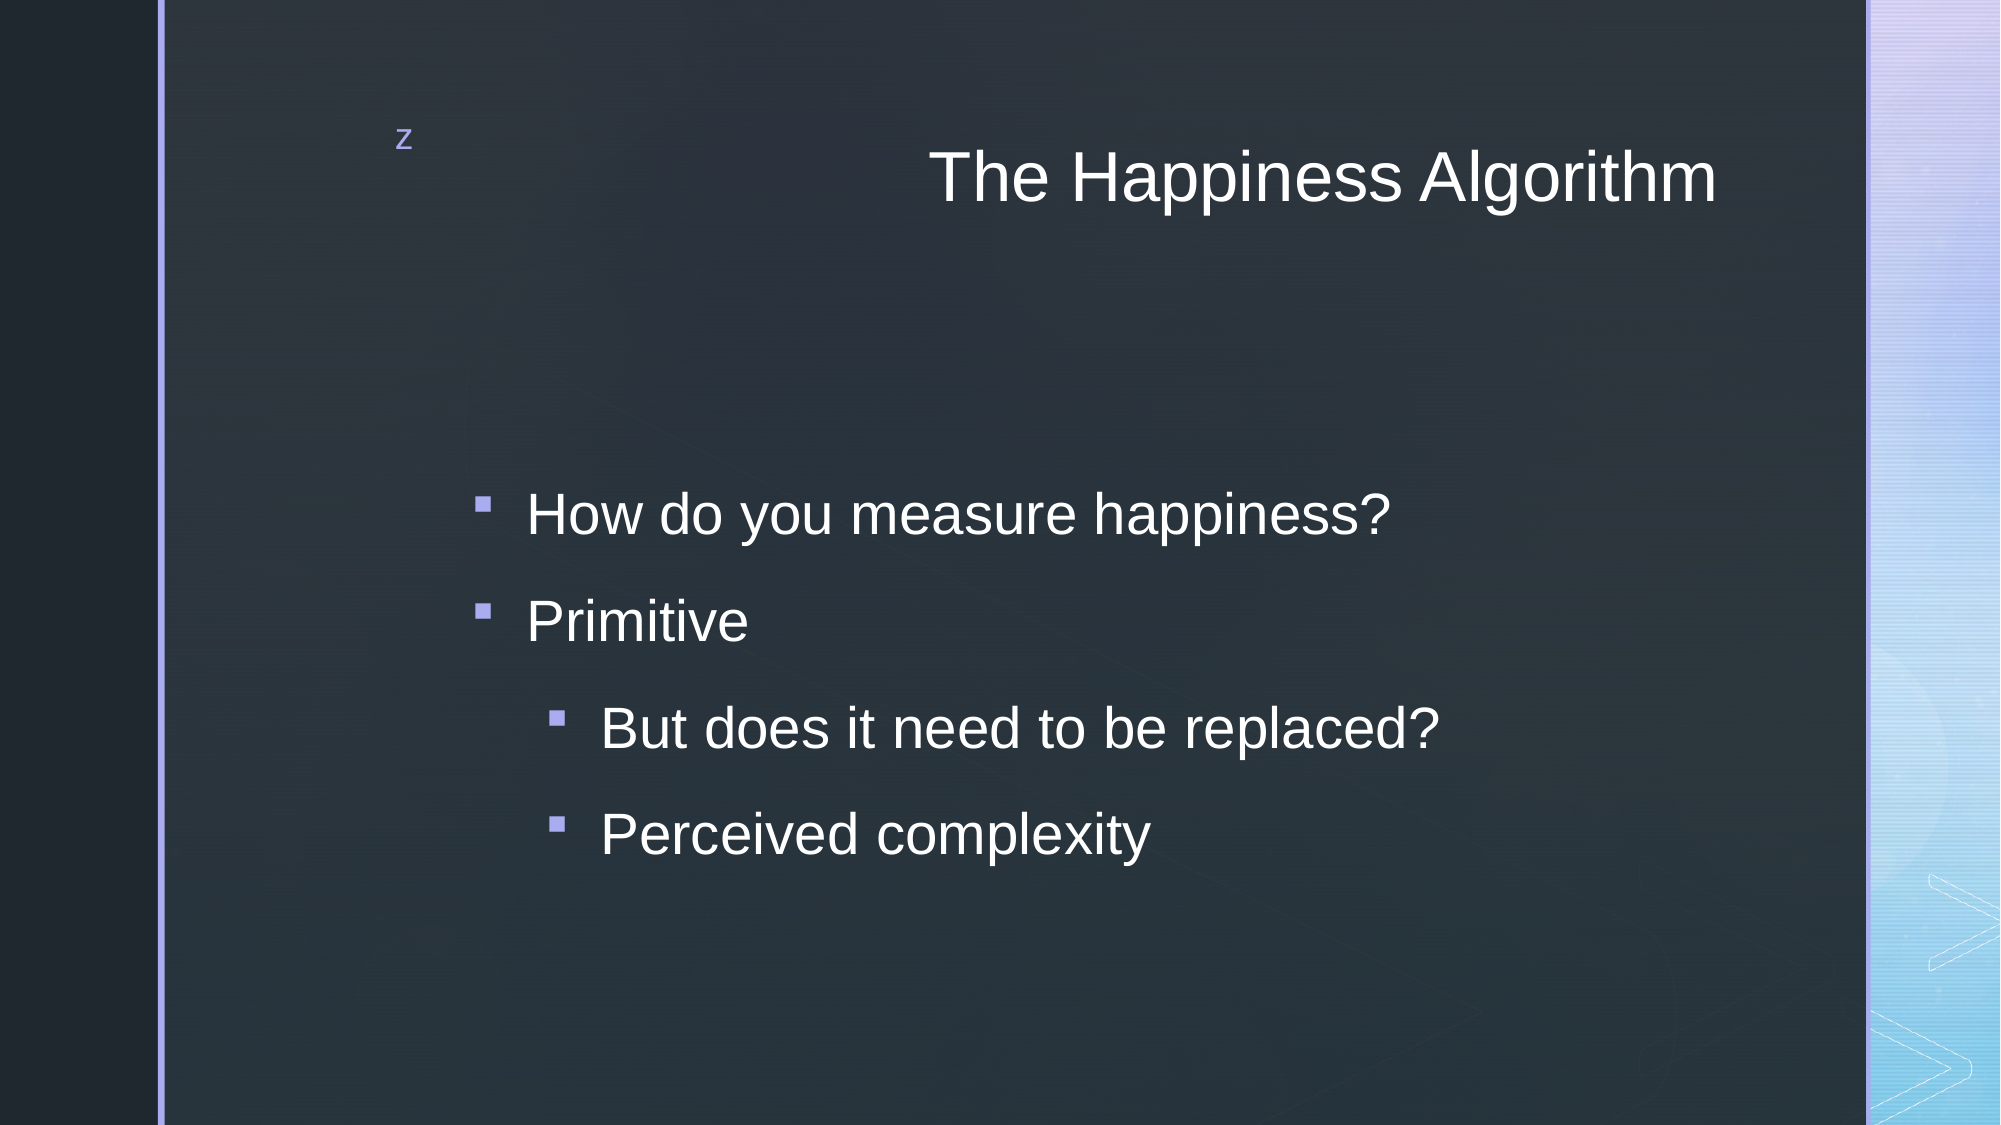

# The Happiness Algorithm
How do you measure happiness?
Primitive
But does it need to be replaced?
Perceived complexity